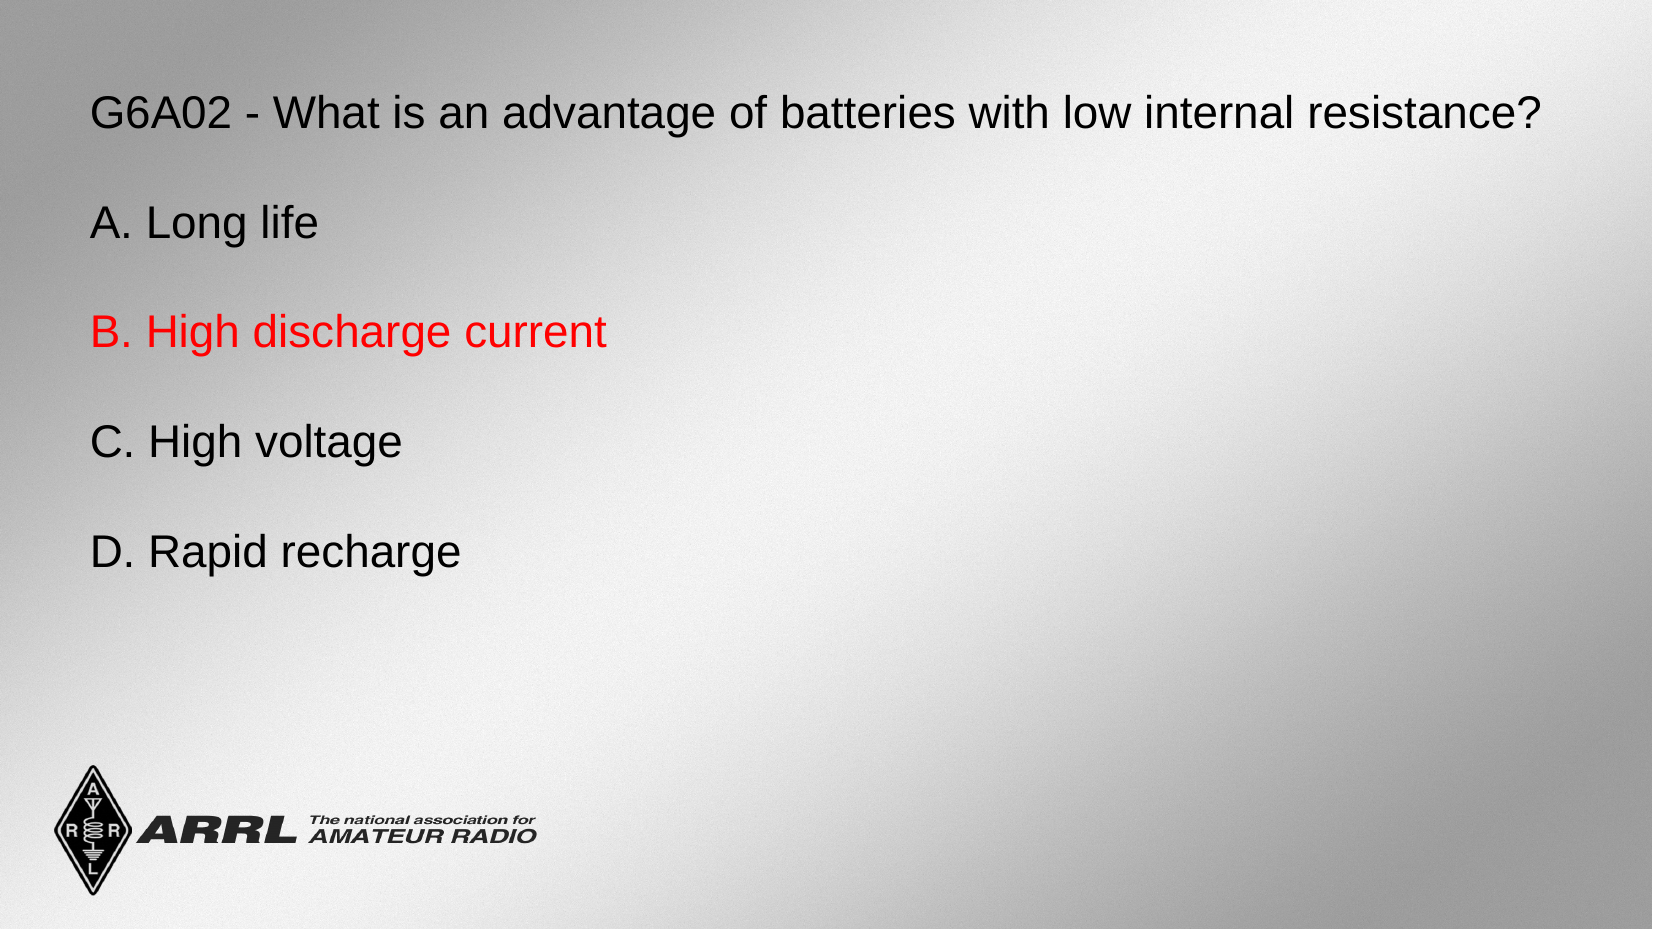

G6A02 - What is an advantage of batteries with low internal resistance?

A. Long life

B. High discharge current

C. High voltage

D. Rapid recharge